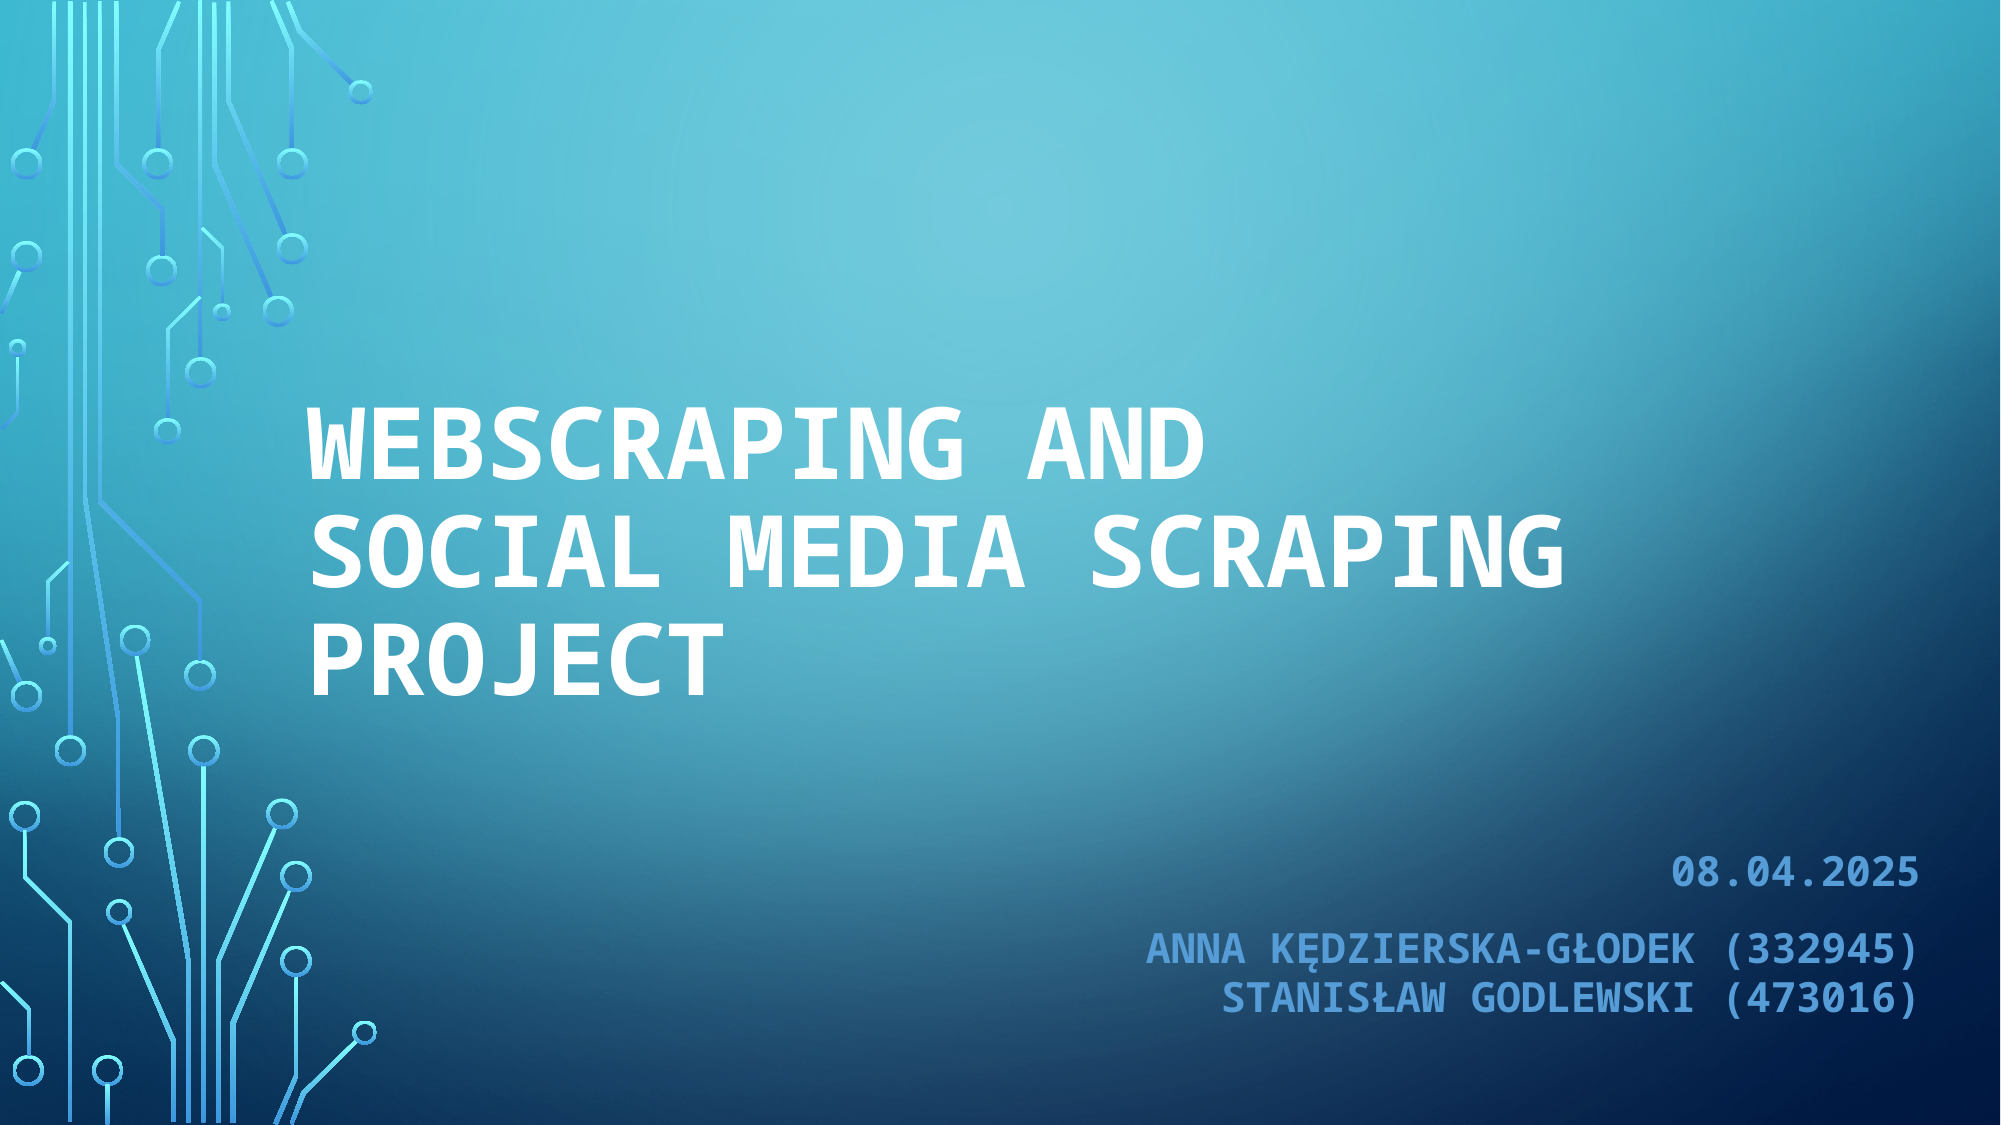

# Webscraping and Social Media Scraping Project
08.04.2025
Anna Kędzierska-Głodek (332945)
Stanisław Godlewski (473016)